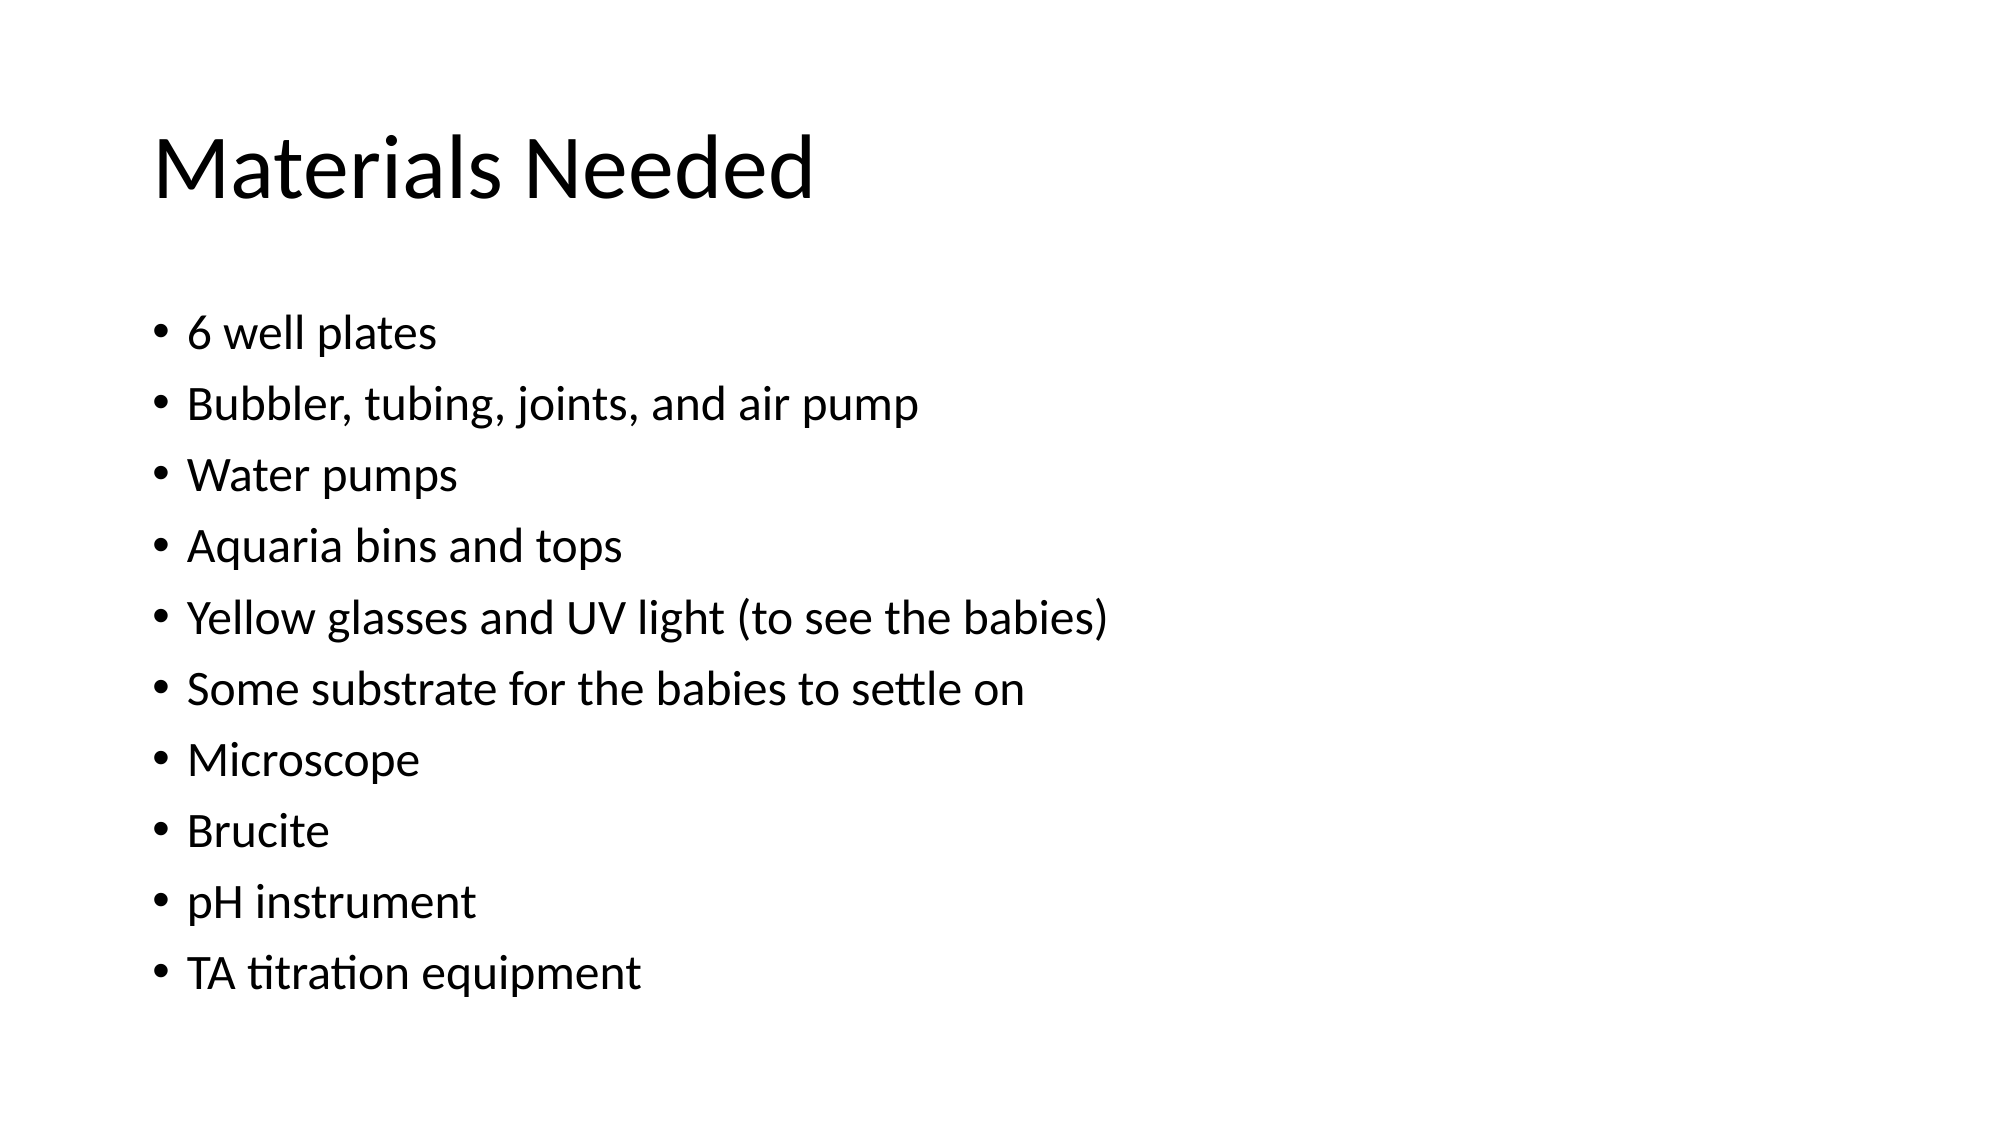

# Materials Needed
6 well plates
Bubbler, tubing, joints, and air pump
Water pumps
Aquaria bins and tops
Yellow glasses and UV light (to see the babies)
Some substrate for the babies to settle on
Microscope
Brucite
pH instrument
TA titration equipment